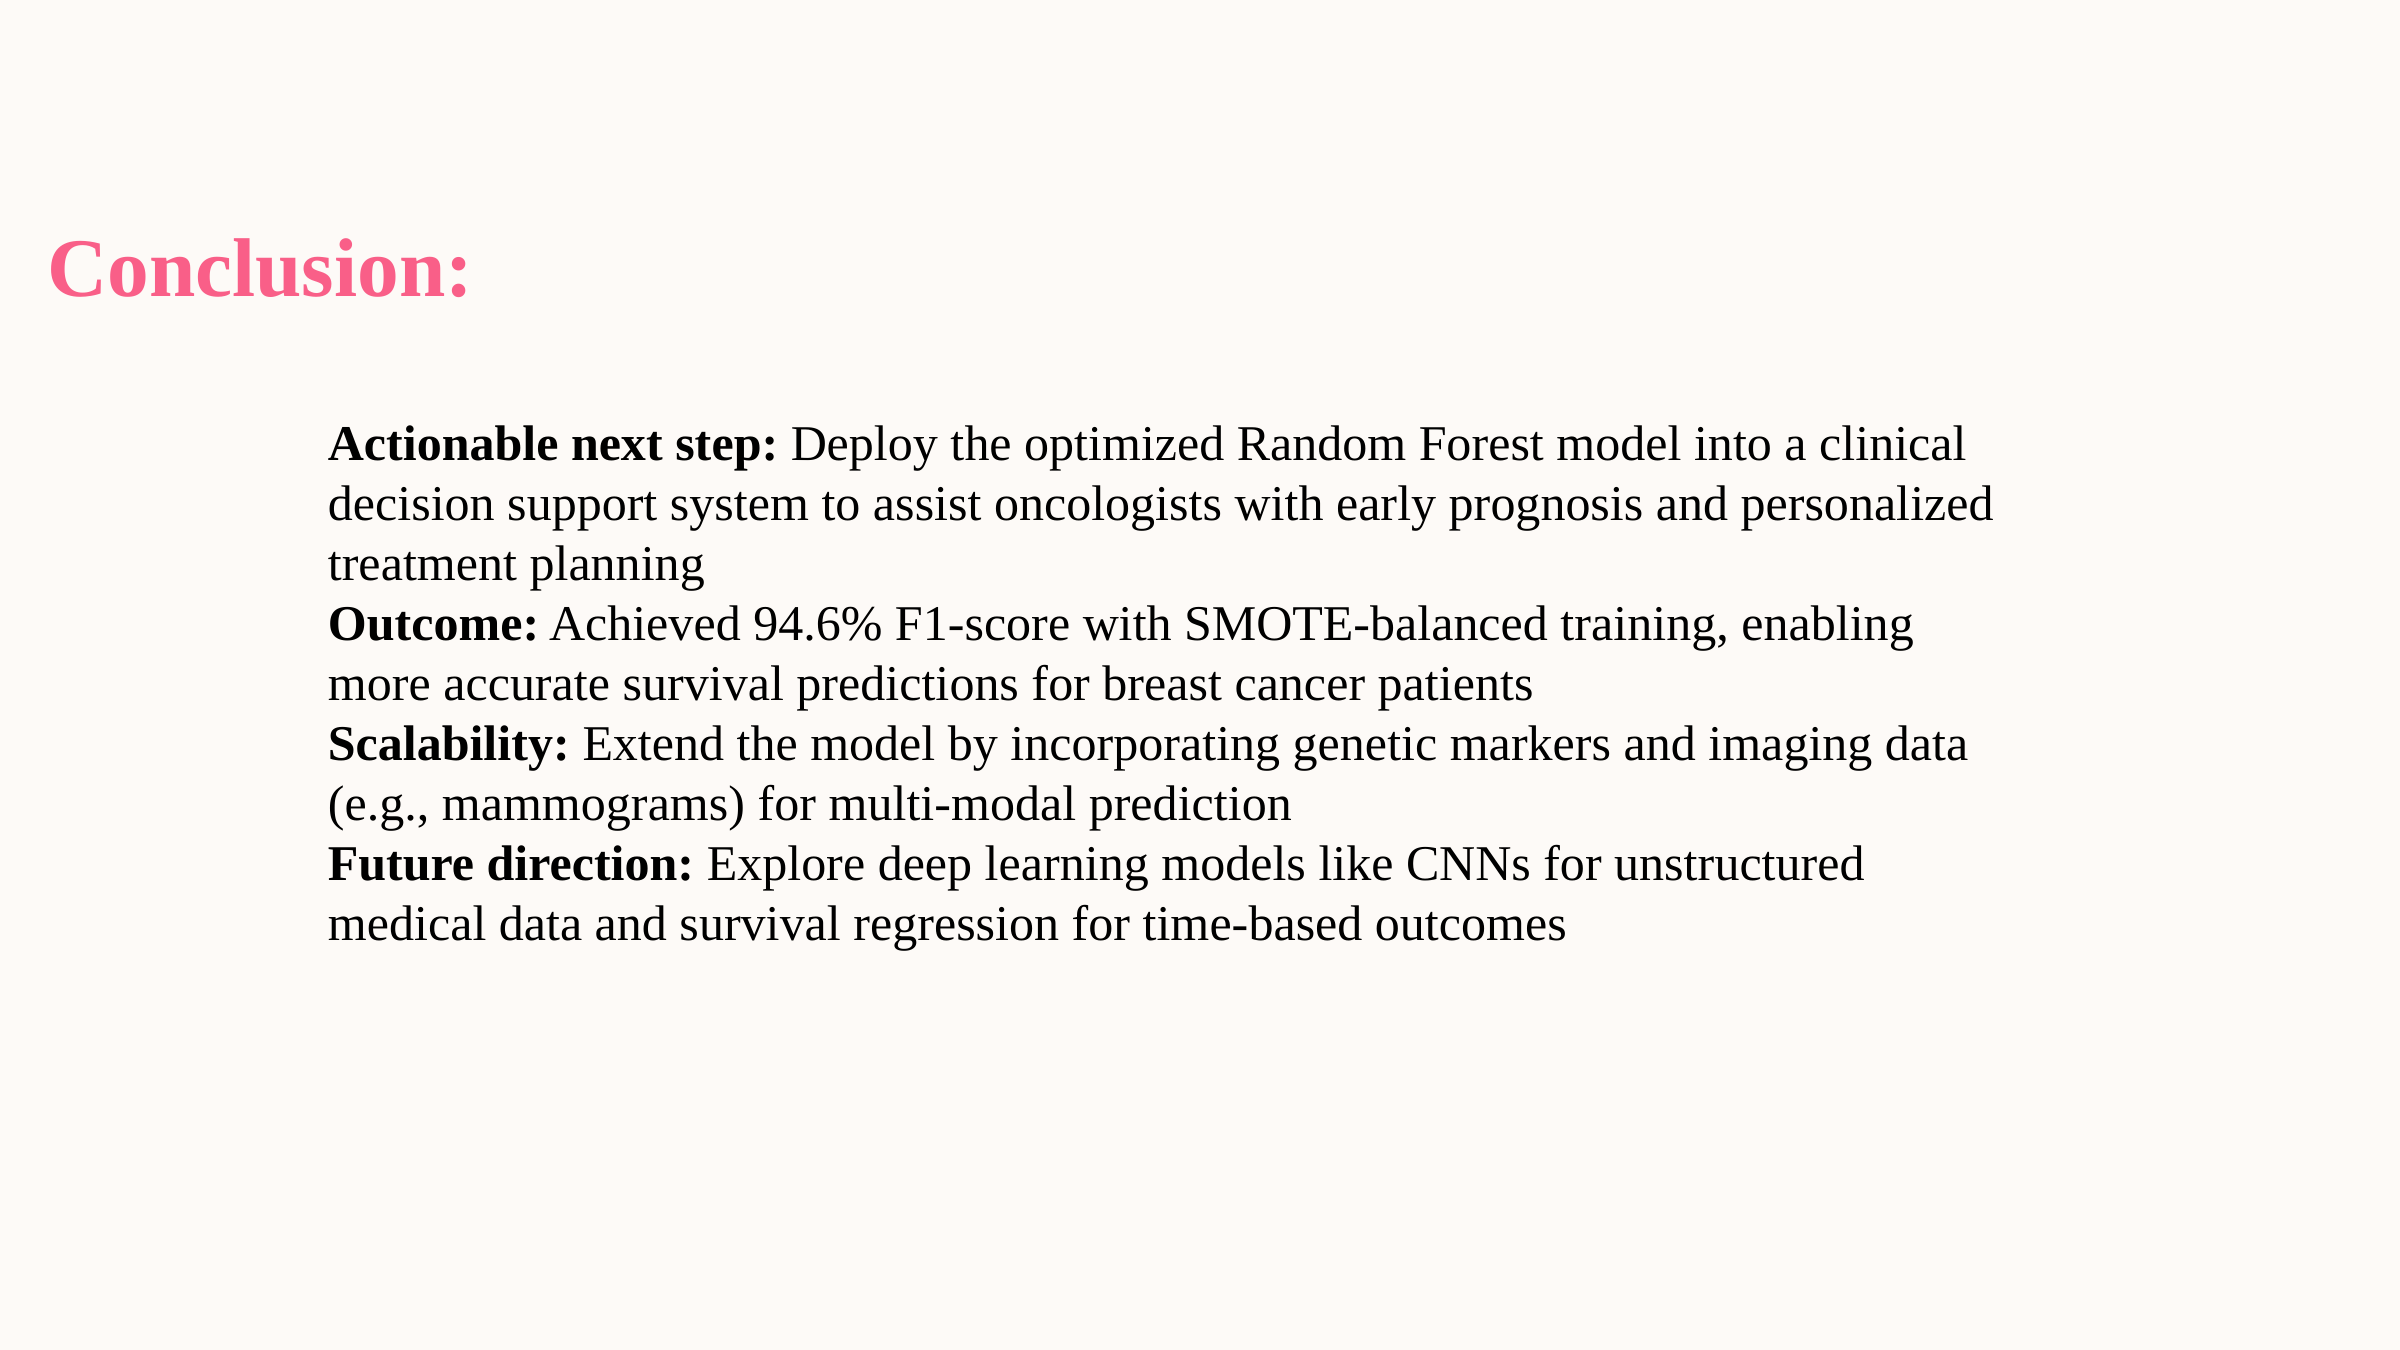

Conclusion:
Actionable next step: Deploy the optimized Random Forest model into a clinical decision support system to assist oncologists with early prognosis and personalized treatment planning
Outcome: Achieved 94.6% F1-score with SMOTE-balanced training, enabling more accurate survival predictions for breast cancer patients
Scalability: Extend the model by incorporating genetic markers and imaging data (e.g., mammograms) for multi-modal prediction
Future direction: Explore deep learning models like CNNs for unstructured medical data and survival regression for time-based outcomes